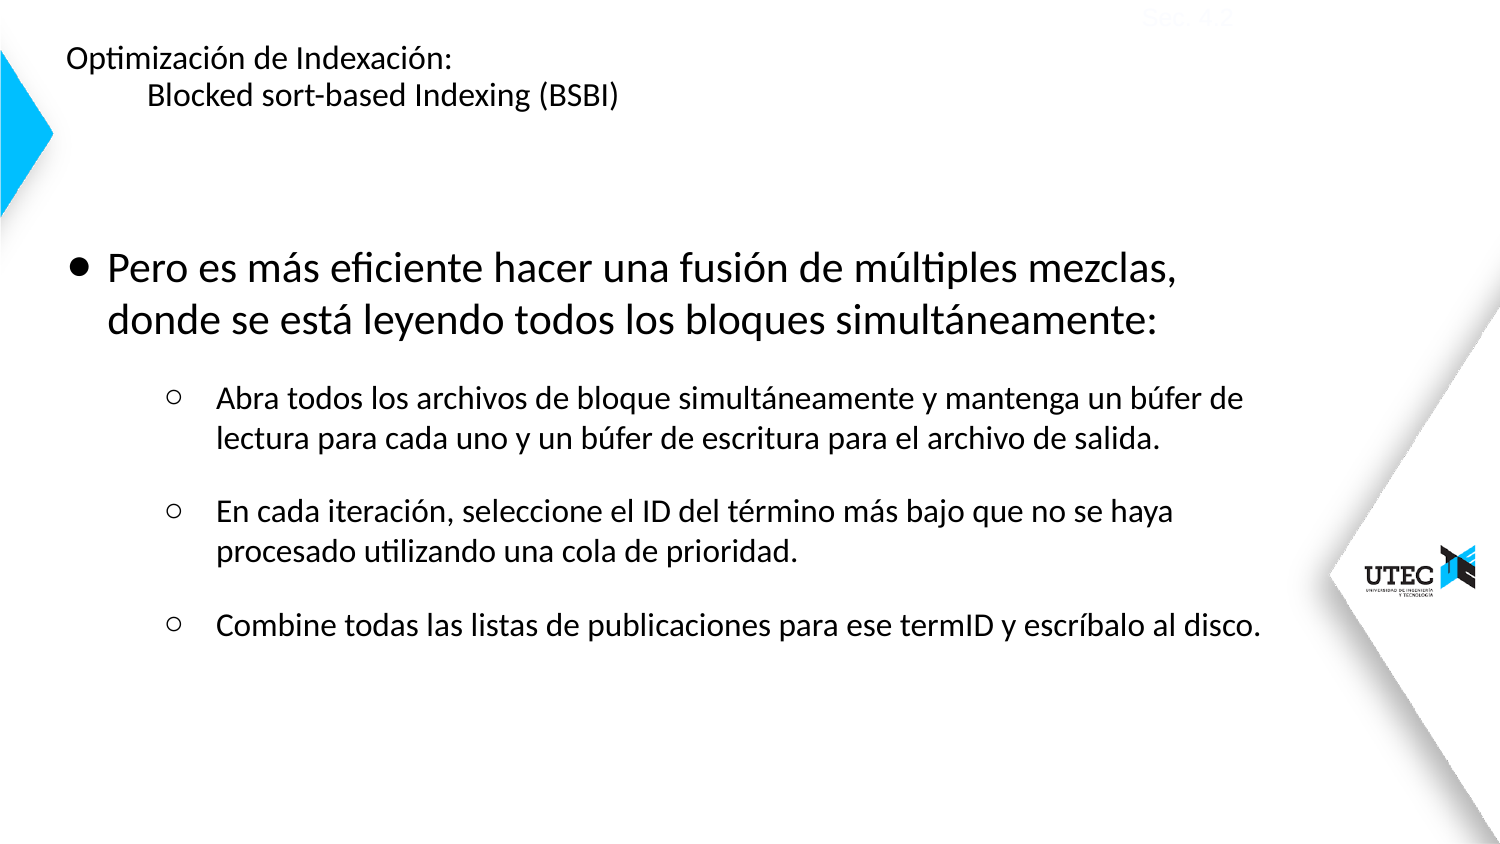

Sec. 4.2
# Optimización de Indexación: Blocked sort-based Indexing (BSBI)
Pero es más eficiente hacer una fusión de múltiples mezclas, donde se está leyendo todos los bloques simultáneamente:
Abra todos los archivos de bloque simultáneamente y mantenga un búfer de lectura para cada uno y un búfer de escritura para el archivo de salida.
En cada iteración, seleccione el ID del término más bajo que no se haya procesado utilizando una cola de prioridad.
Combine todas las listas de publicaciones para ese termID y escríbalo al disco.